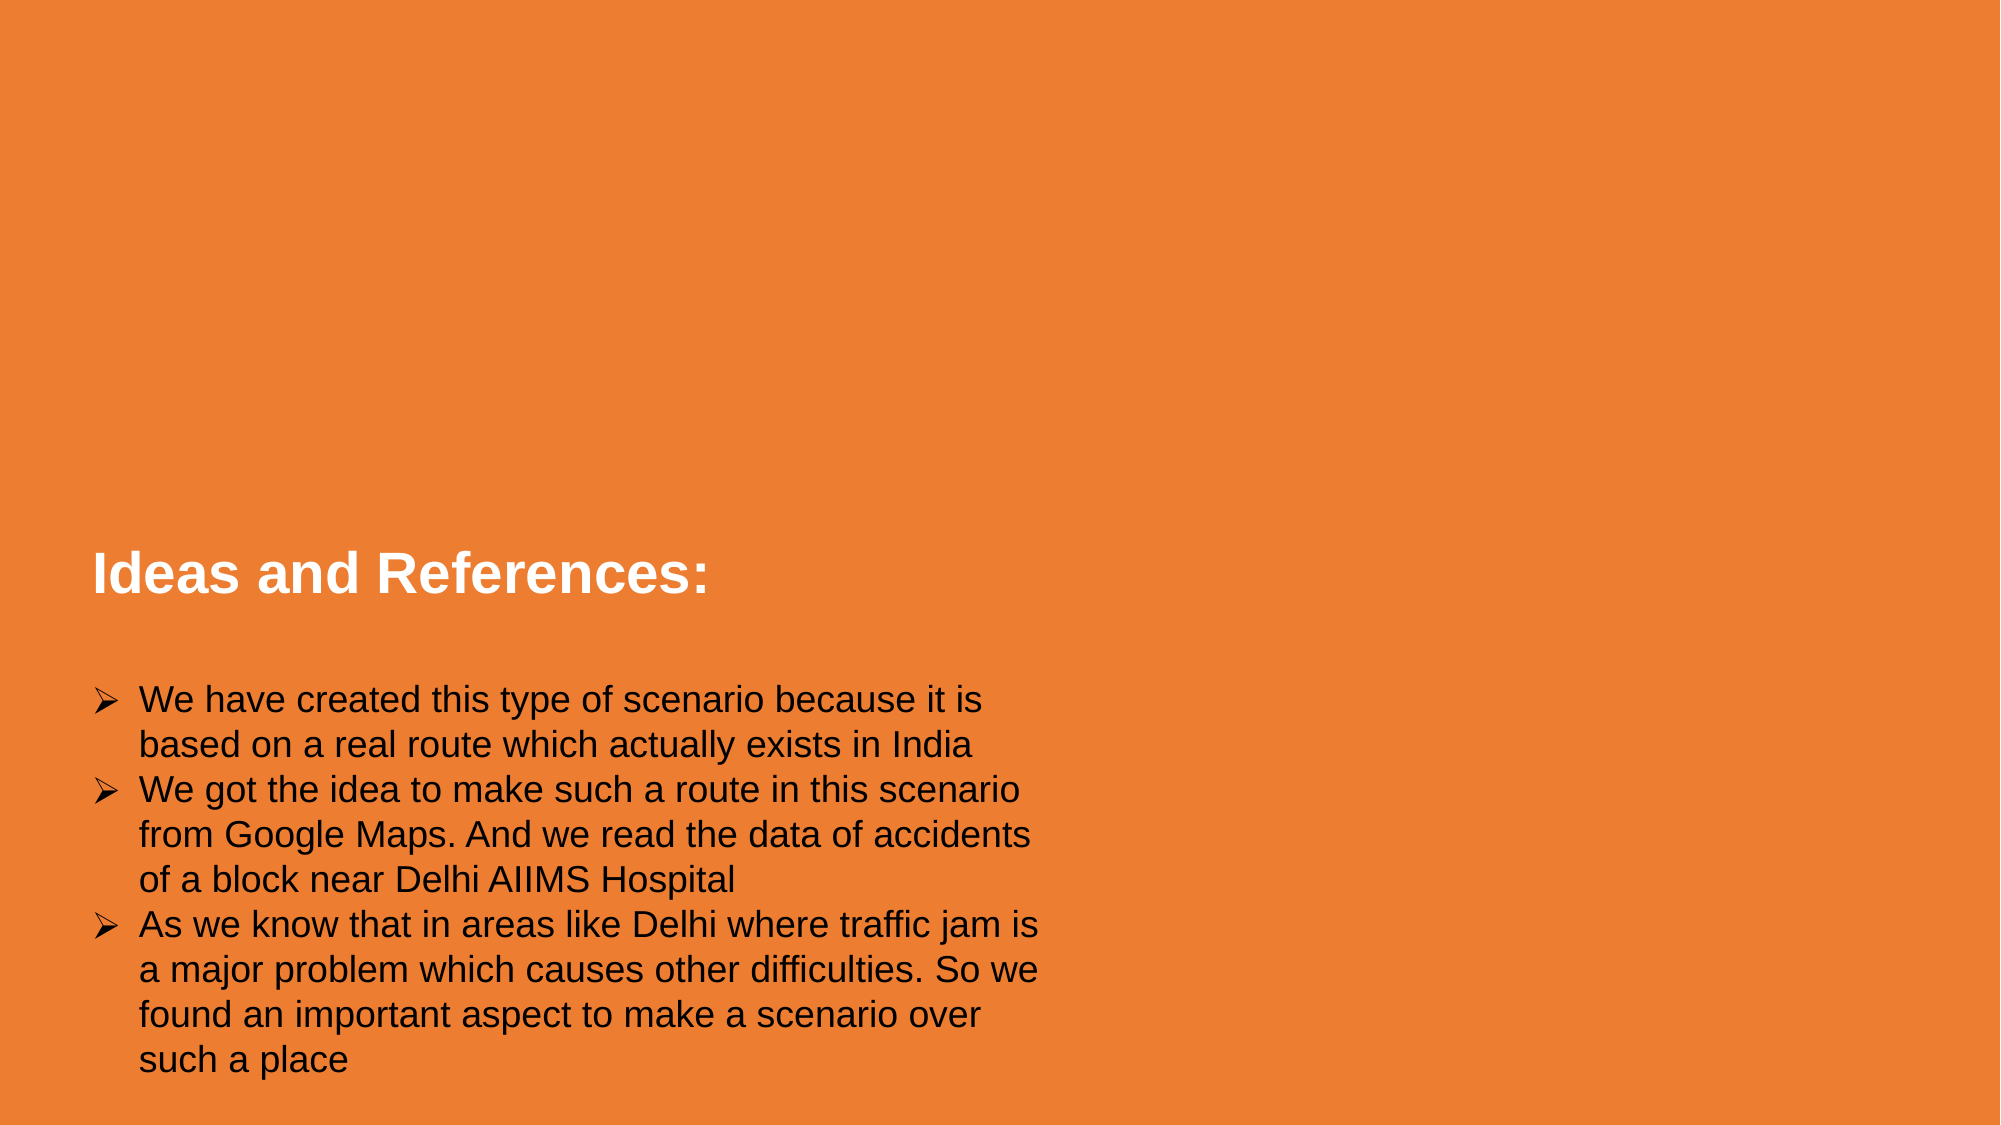

Ideas and References:

We have created this type of scenario because it is based on a real route which actually exists in India
We got the idea to make such a route in this scenario from Google Maps. And we read the data of accidents of a block near Delhi AIIMS Hospital
As we know that in areas like Delhi where traffic jam is a major problem which causes other difficulties. So we found an important aspect to make a scenario over such a place